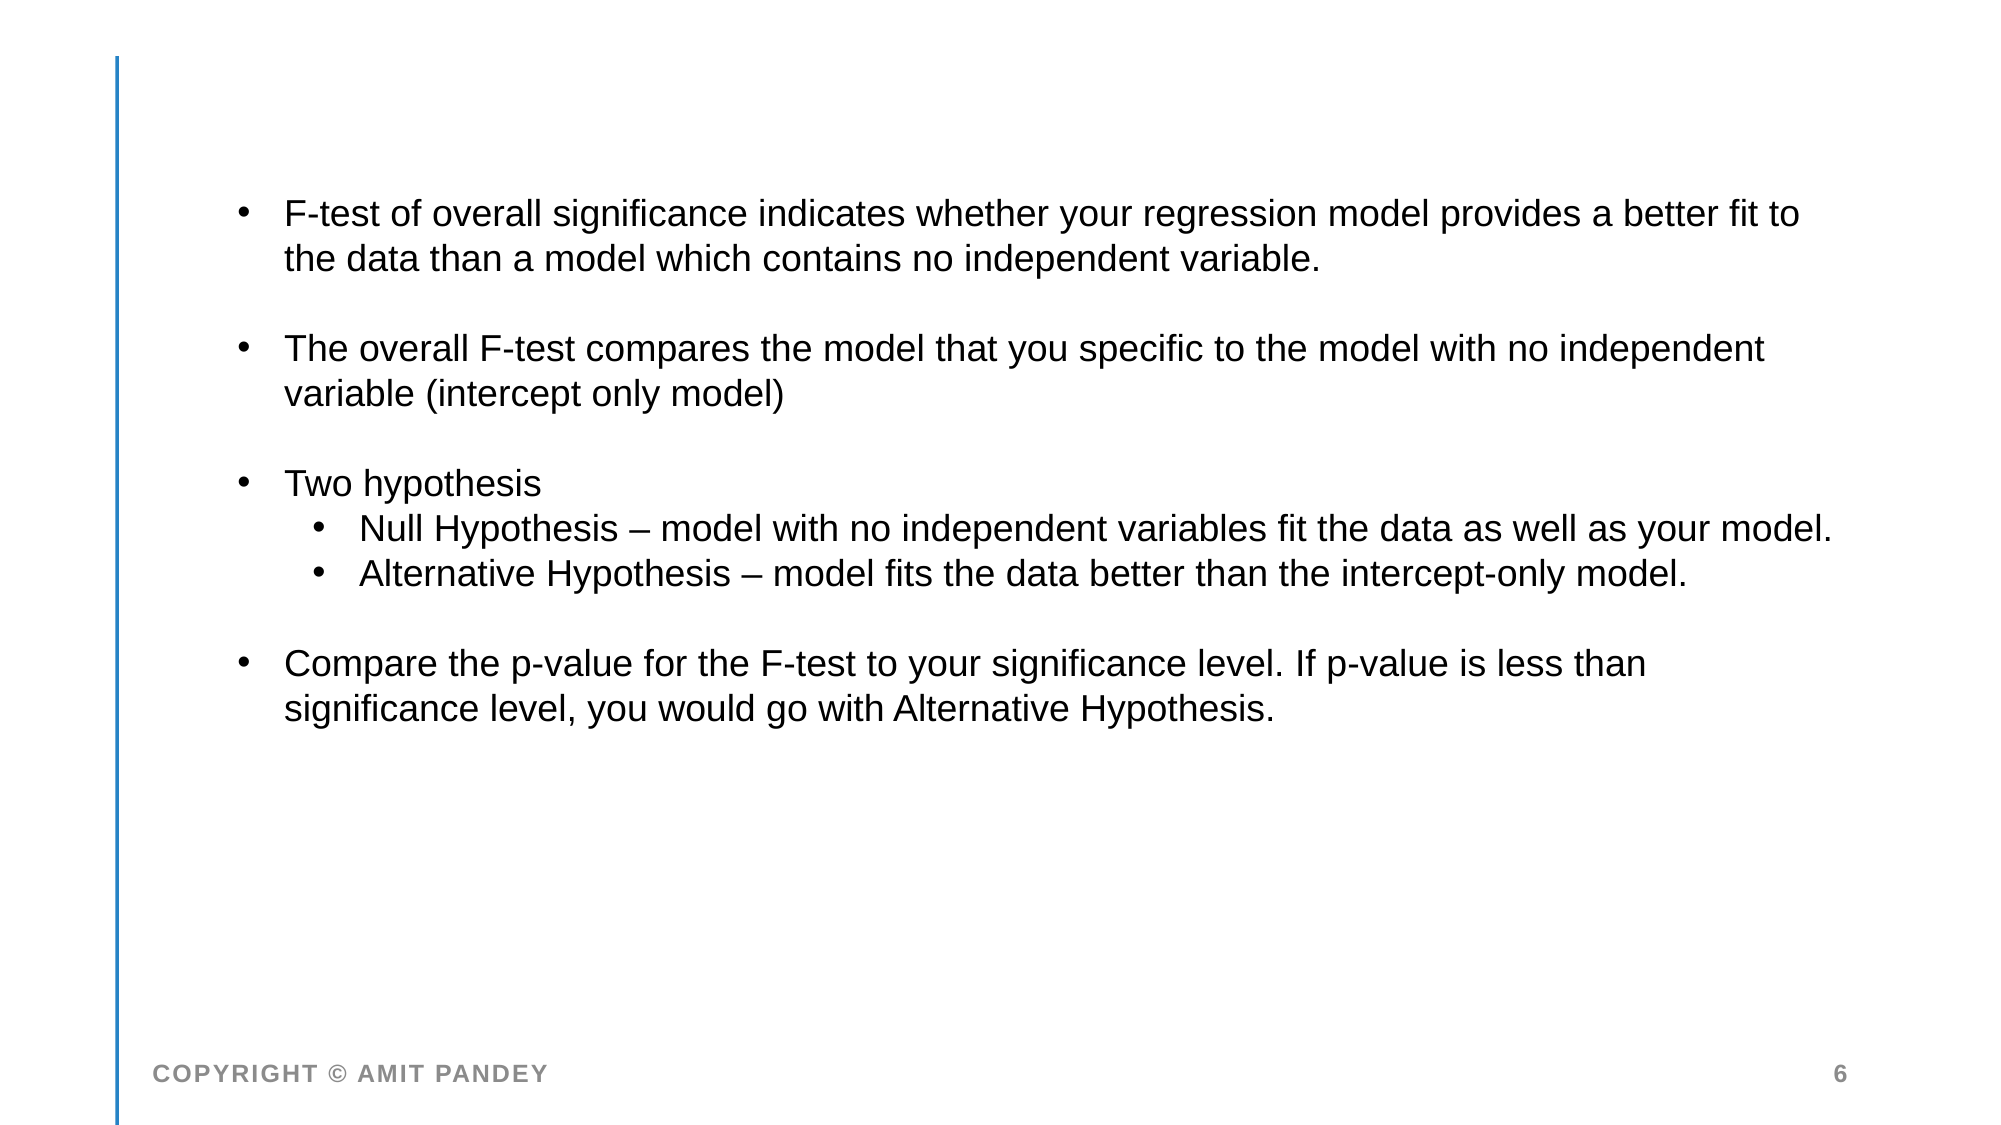

F-test of overall significance indicates whether your regression model provides a better fit to the data than a model which contains no independent variable.

The overall F-test compares the model that you specific to the model with no independent variable (intercept only model)

Two hypothesis
Null Hypothesis – model with no independent variables fit the data as well as your model.
Alternative Hypothesis – model fits the data better than the intercept-only model.

Compare the p-value for the F-test to your significance level. If p-value is less than significance level, you would go with Alternative Hypothesis.
COPYRIGHT © AMIT PANDEY
6